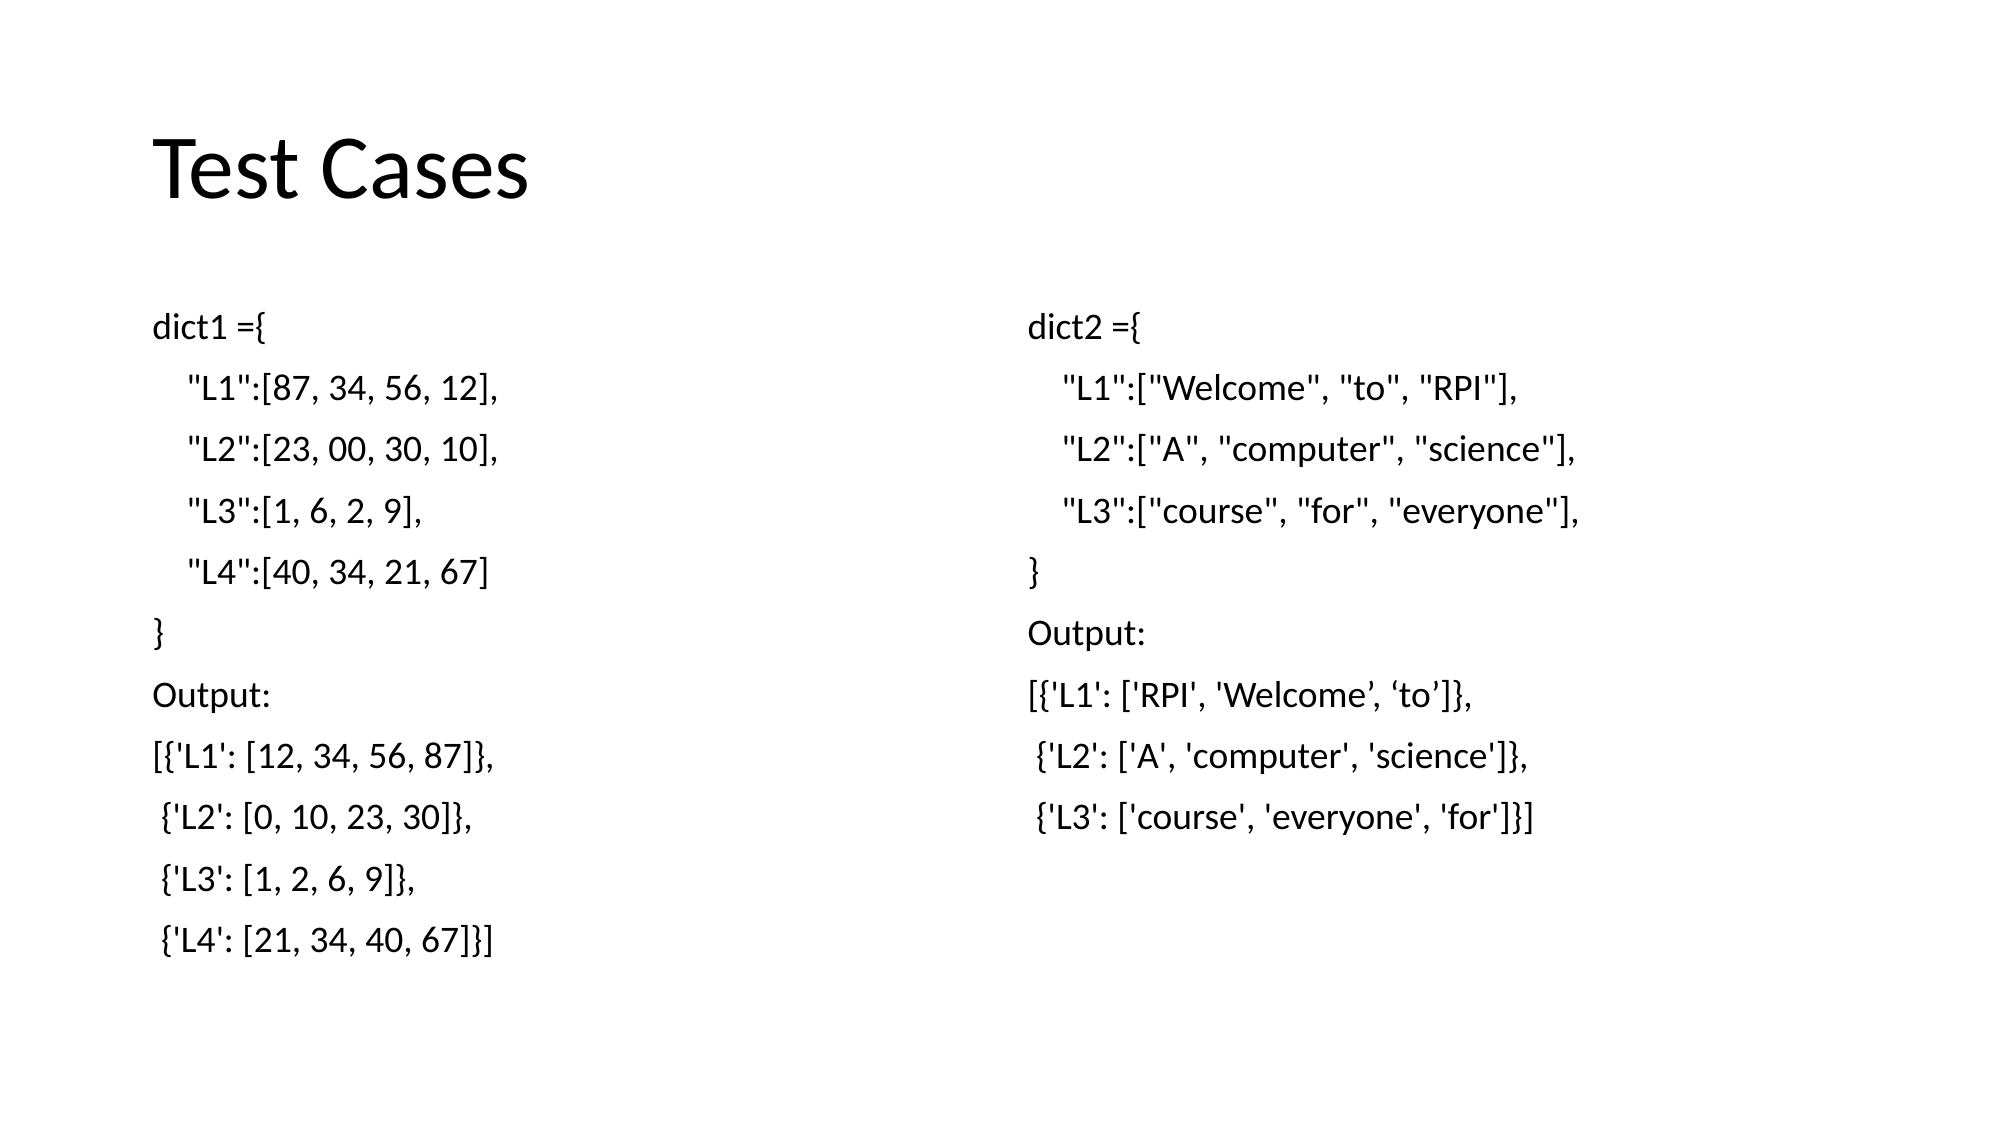

# Test Cases
dict1 ={
    "L1":[87, 34, 56, 12],
    "L2":[23, 00, 30, 10],
    "L3":[1, 6, 2, 9],
    "L4":[40, 34, 21, 67]
}
Output:
[{'L1': [12, 34, 56, 87]},
 {'L2': [0, 10, 23, 30]},
 {'L3': [1, 2, 6, 9]},
 {'L4': [21, 34, 40, 67]}]

dict2 ={
    "L1":["Welcome", "to", "RPI"],
    "L2":["A", "computer", "science"],
    "L3":["course", "for", "everyone"],
}
Output:
[{'L1': ['RPI', 'Welcome’, ‘to’]},
 {'L2': ['A', 'computer', 'science']},
 {'L3': ['course', 'everyone', 'for']}]